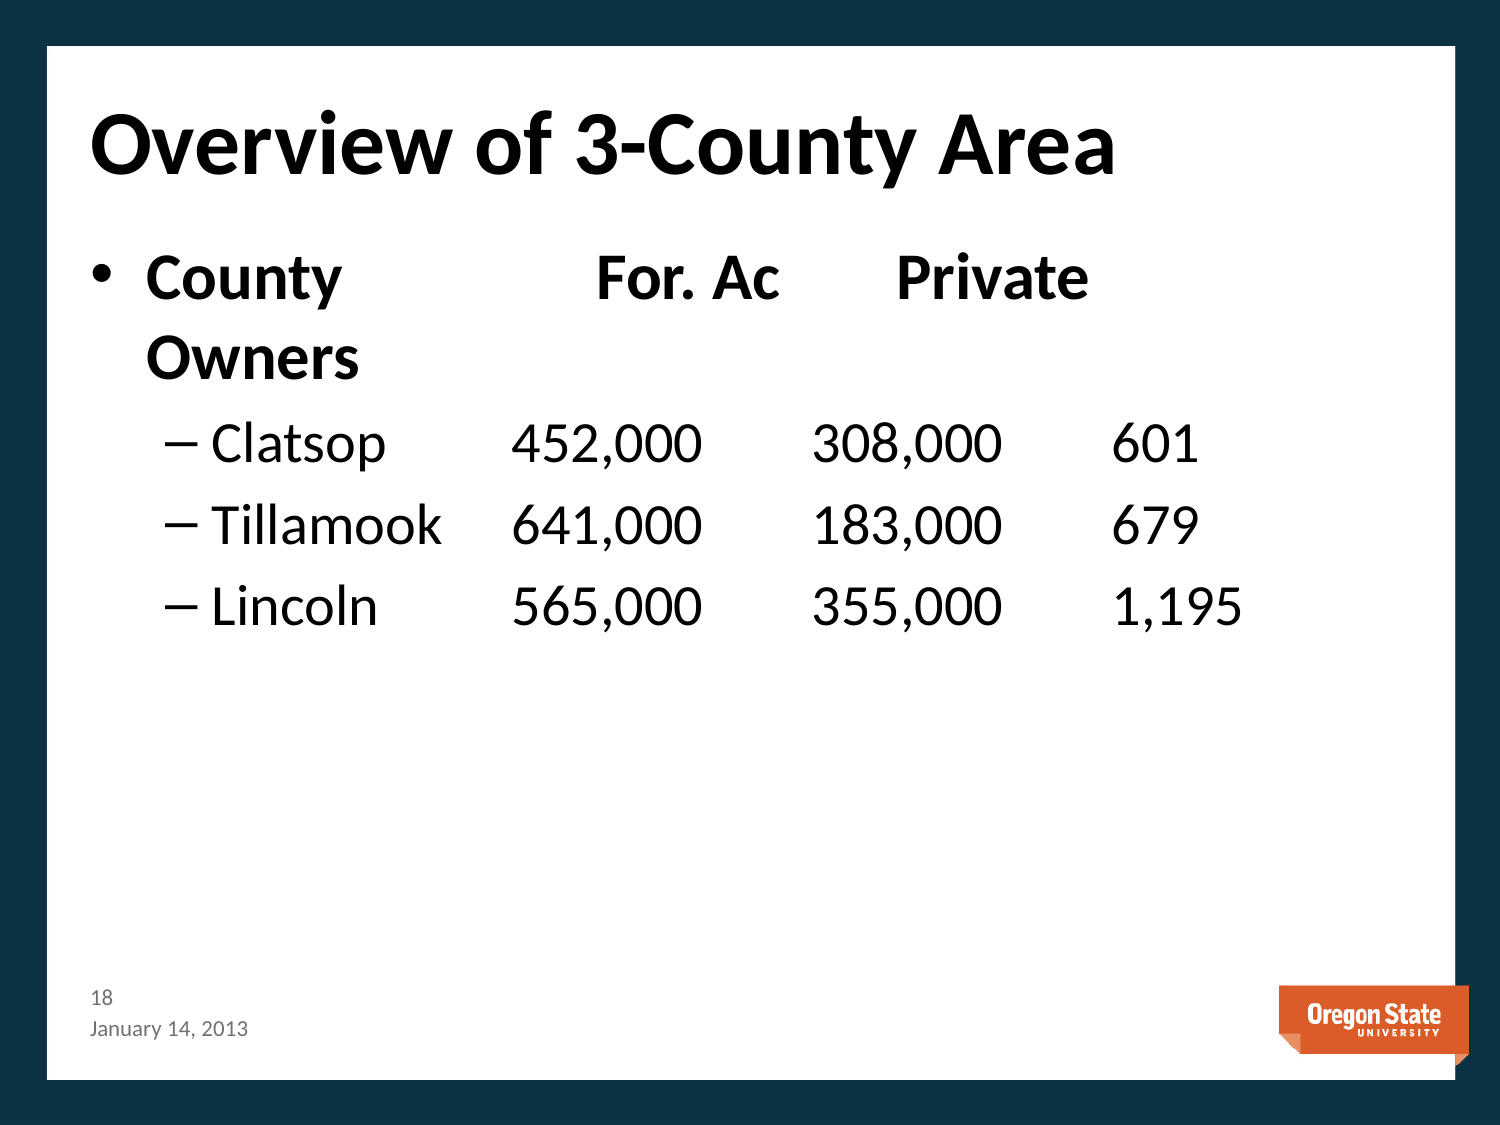

# Overview of 3-County Area
County 		For. Ac	Private	Owners
Clatsop  	452,000	308,000	601
Tillamook	641,000	183,000	679
Lincoln 	565,000	355,000	1,195

18
January 14, 2013